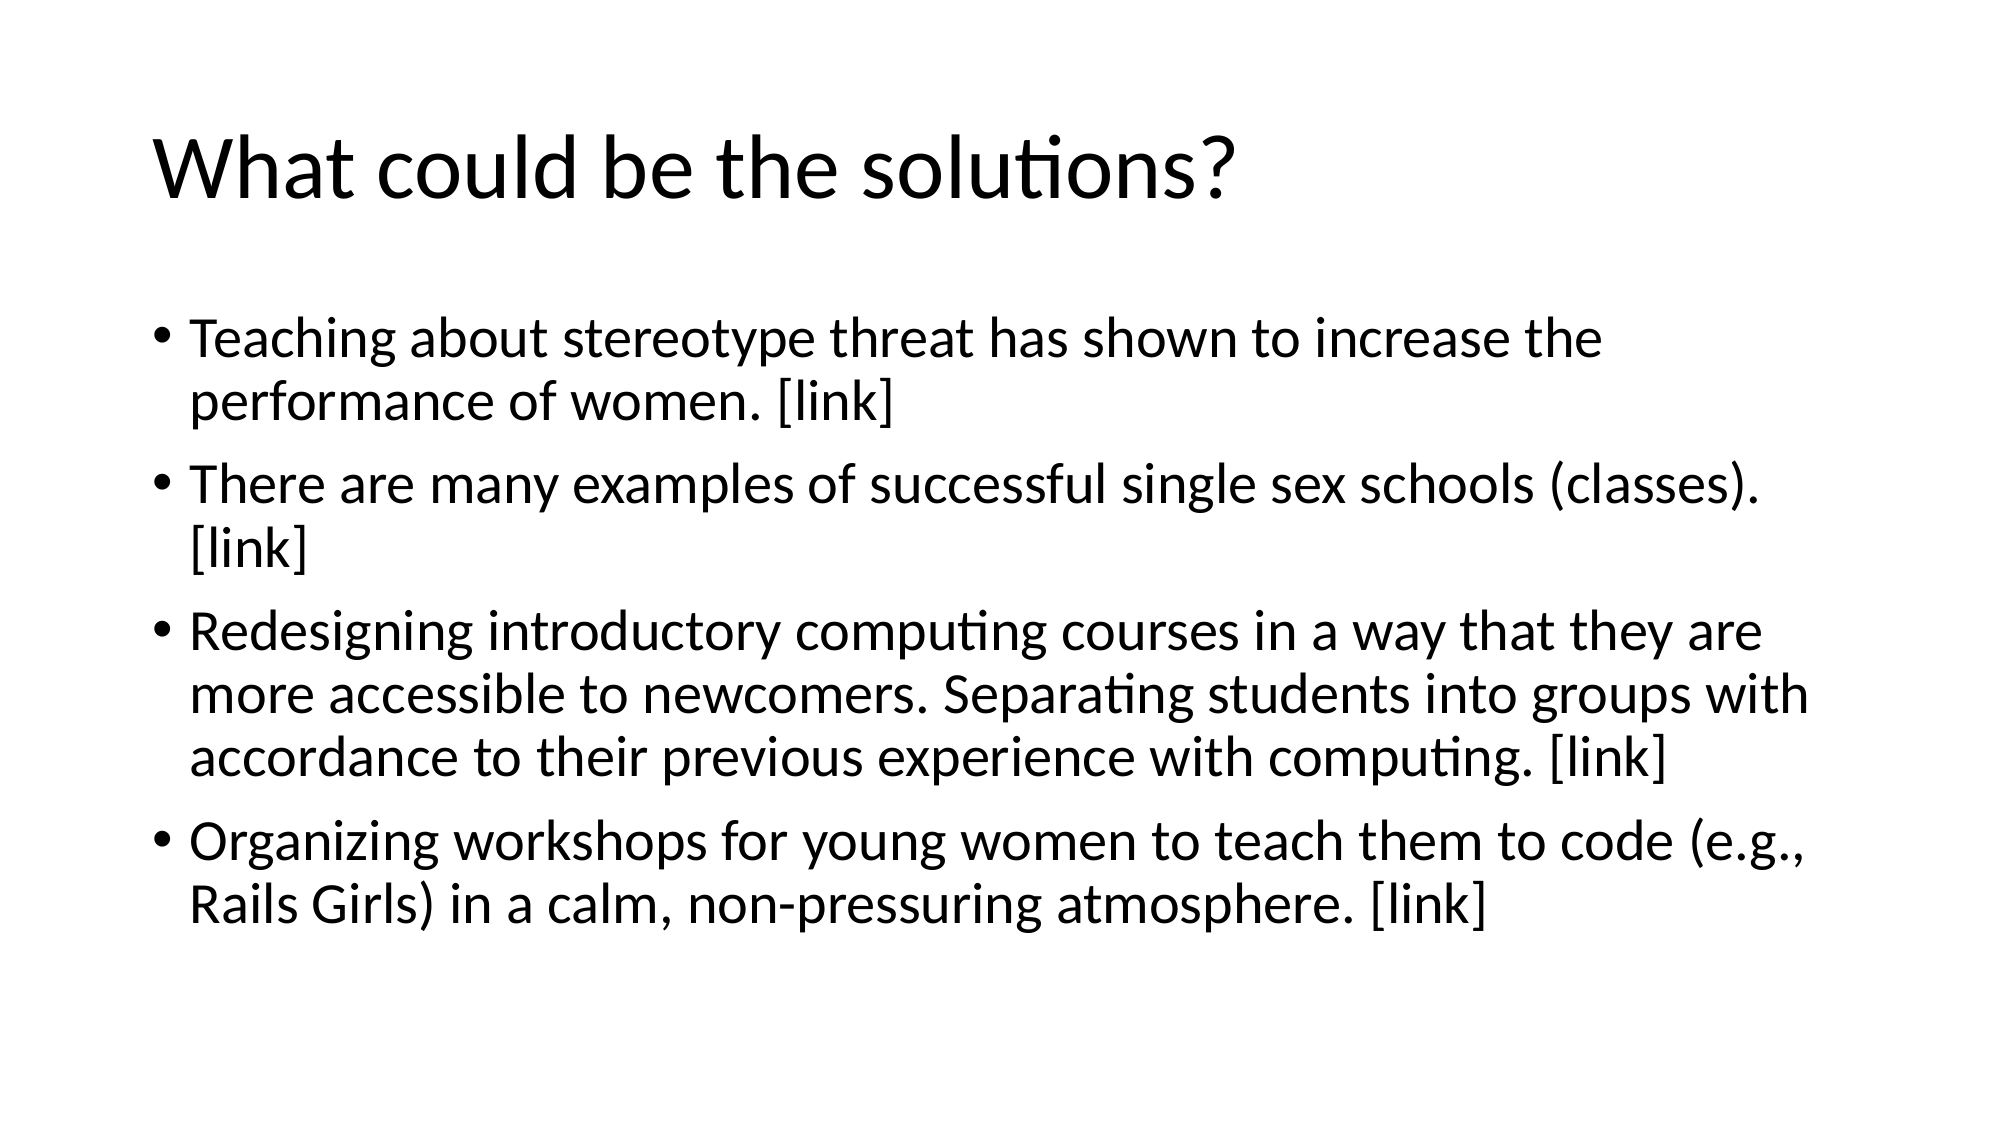

# What could be the solutions?
Teaching about stereotype threat has shown to increase the performance of women. [link]
There are many examples of successful single sex schools (classes). [link]
Redesigning introductory computing courses in a way that they are more accessible to newcomers. Separating students into groups with accordance to their previous experience with computing. [link]
Organizing workshops for young women to teach them to code (e.g., Rails Girls) in a calm, non-pressuring atmosphere. [link]